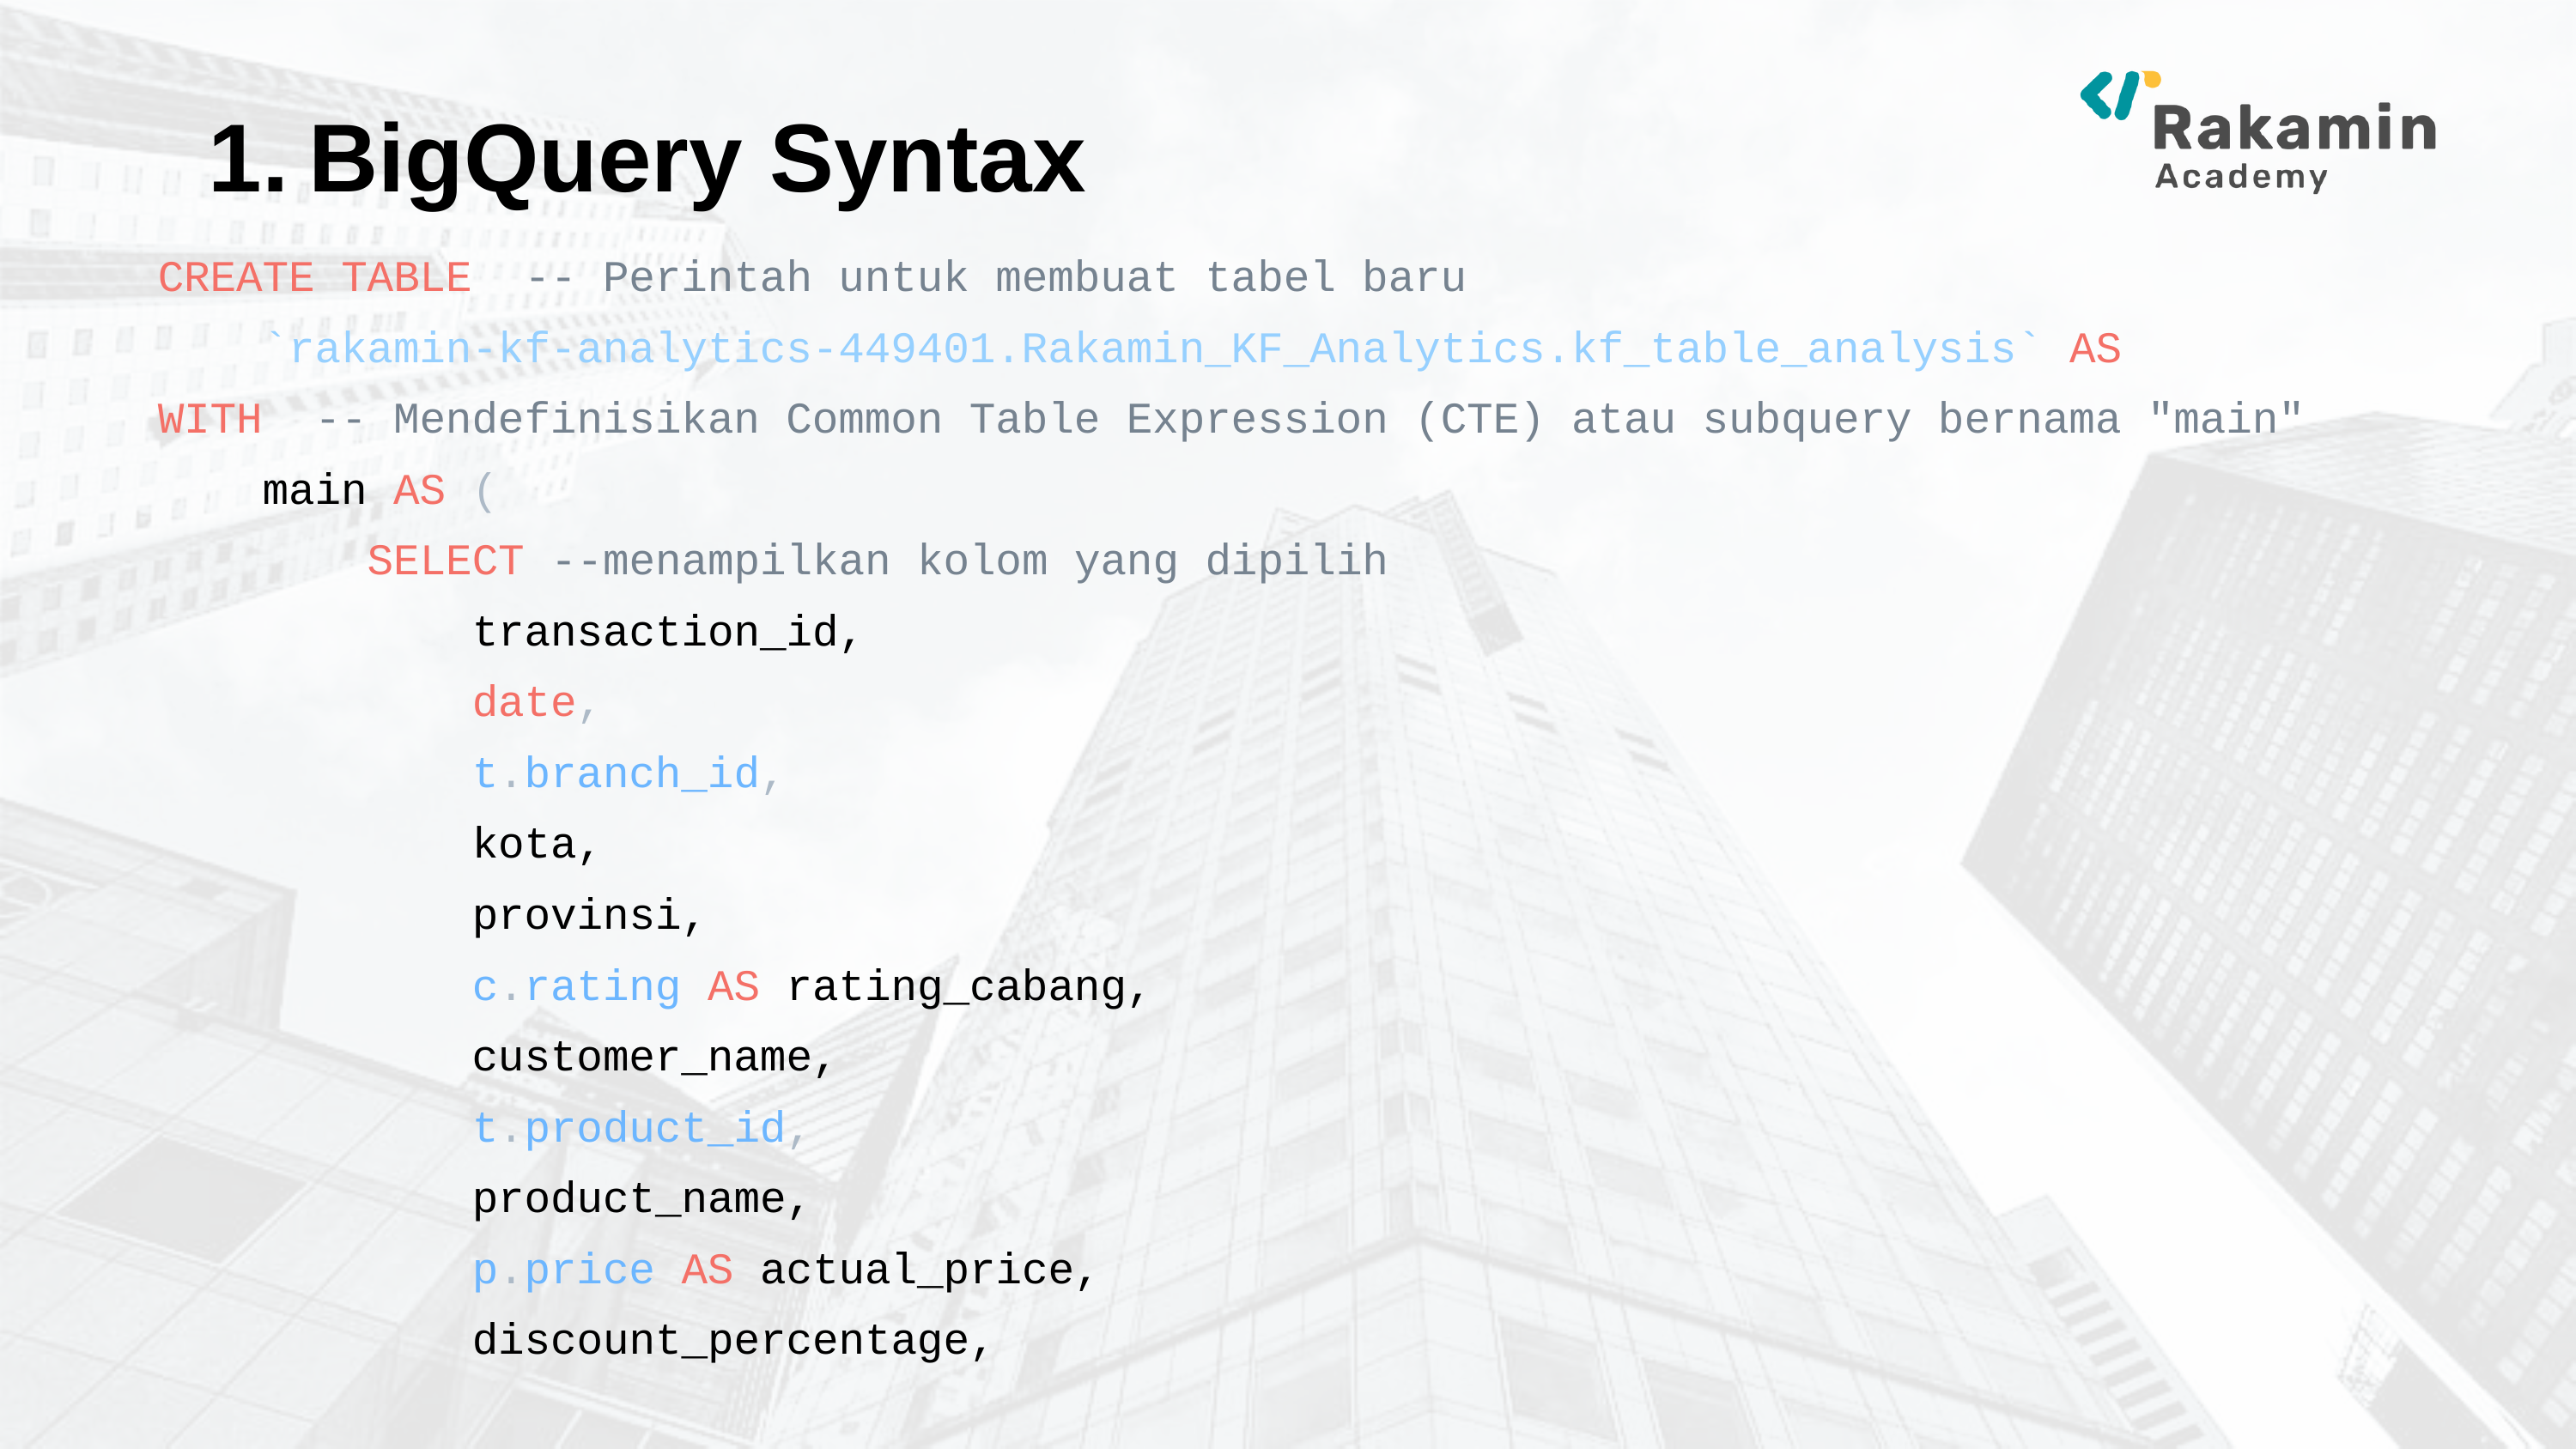

BigQuery Syntax
CREATE TABLE  -- Perintah untuk membuat tabel baru
    `rakamin-kf-analytics-449401.Rakamin_KF_Analytics.kf_table_analysis` AS
WITH  -- Mendefinisikan Common Table Expression (CTE) atau subquery bernama "main"
    main AS (
        SELECT --menampilkan kolom yang dipilih
            transaction_id,
            date,
            t.branch_id,
            kota,
            provinsi,
            c.rating AS rating_cabang,
            customer_name,
            t.product_id,
            product_name,
            p.price AS actual_price,
            discount_percentage,